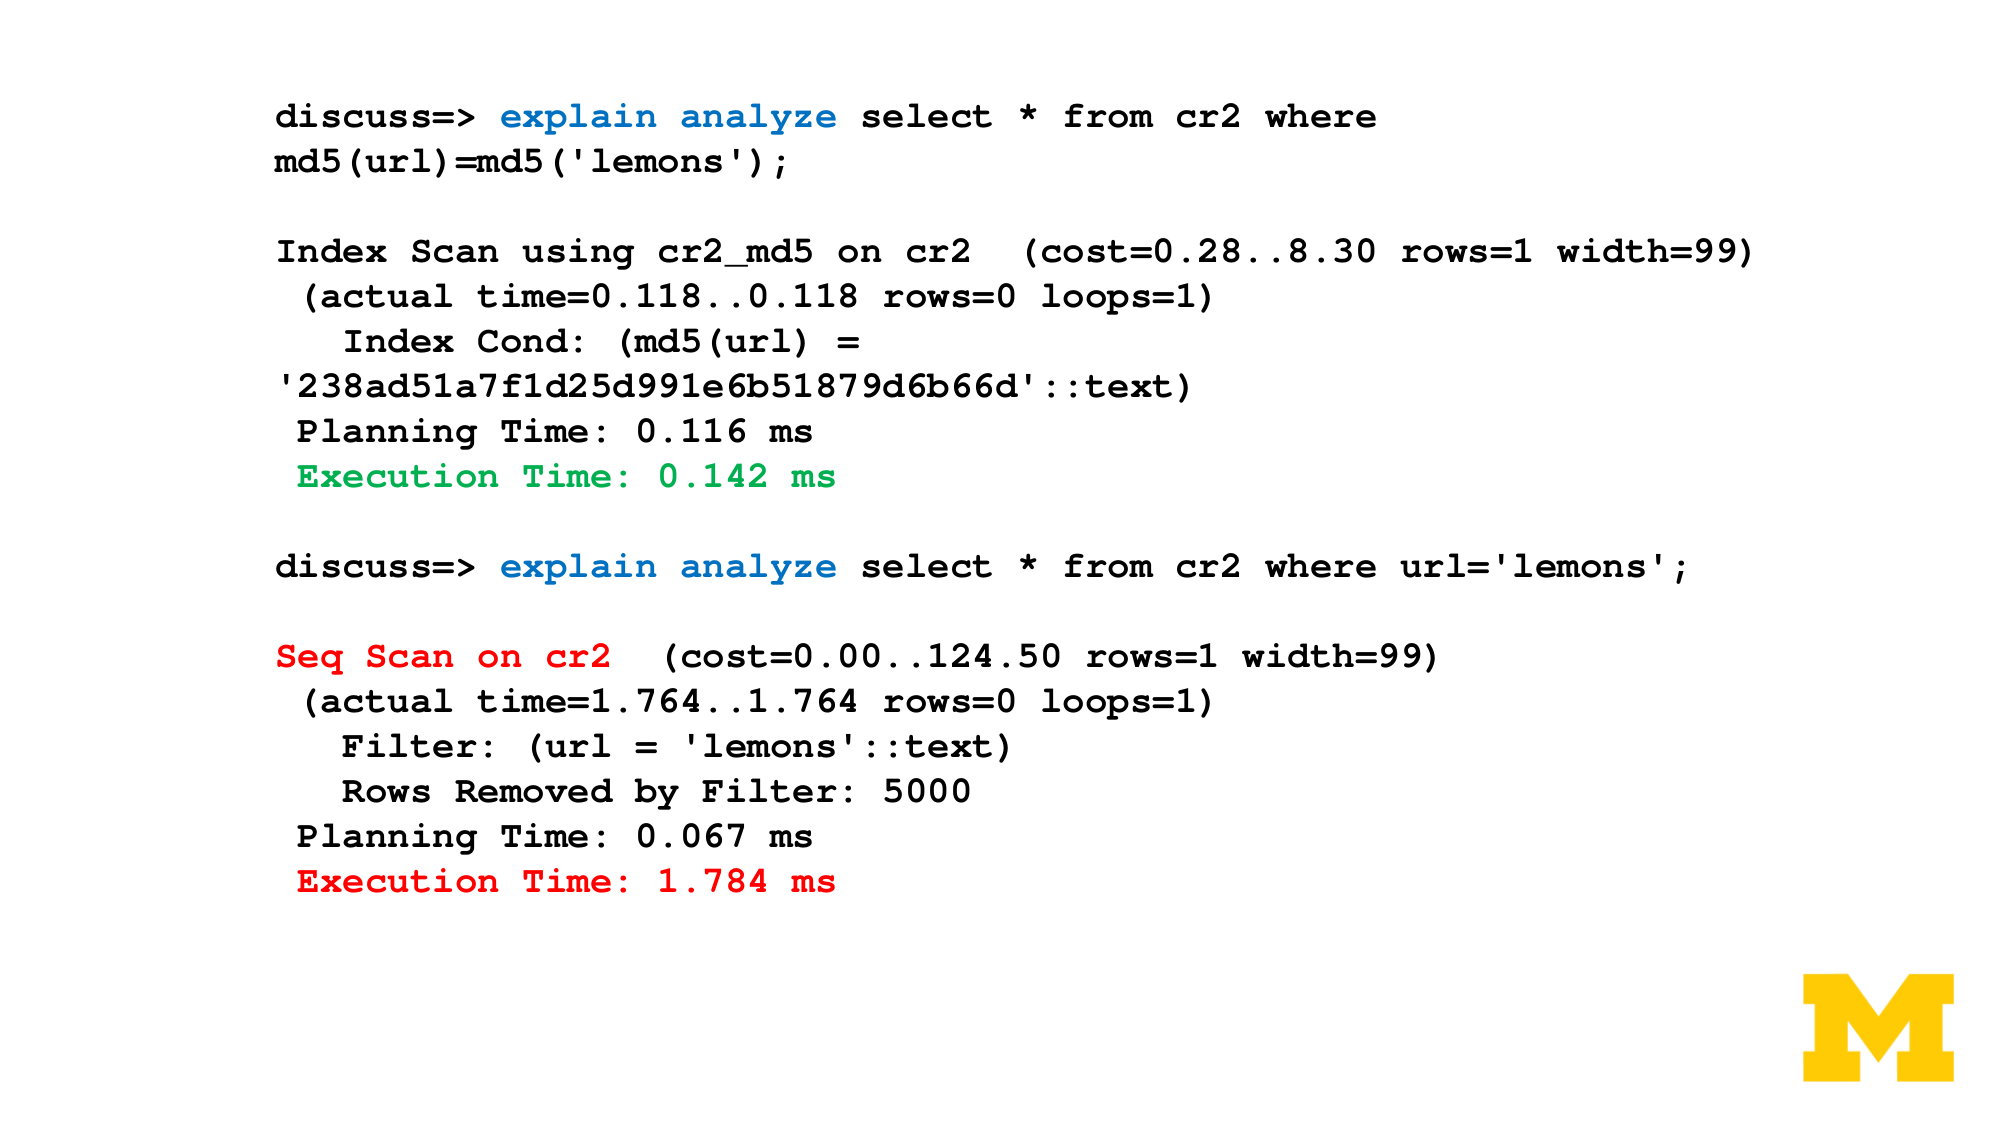

discuss=> explain analyze select * from cr2 where md5(url)=md5('lemons');

Index Scan using cr2_md5 on cr2  (cost=0.28..8.30 rows=1 width=99)
 (actual time=0.118..0.118 rows=0 loops=1)
   Index Cond: (md5(url) = '238ad51a7f1d25d991e6b51879d6b66d'::text)
 Planning Time: 0.116 ms
 Execution Time: 0.142 ms

discuss=> explain analyze select * from cr2 where url='lemons';

Seq Scan on cr2  (cost=0.00..124.50 rows=1 width=99)
 (actual time=1.764..1.764 rows=0 loops=1)
   Filter: (url = 'lemons'::text)
   Rows Removed by Filter: 5000
 Planning Time: 0.067 ms
 Execution Time: 1.784 ms